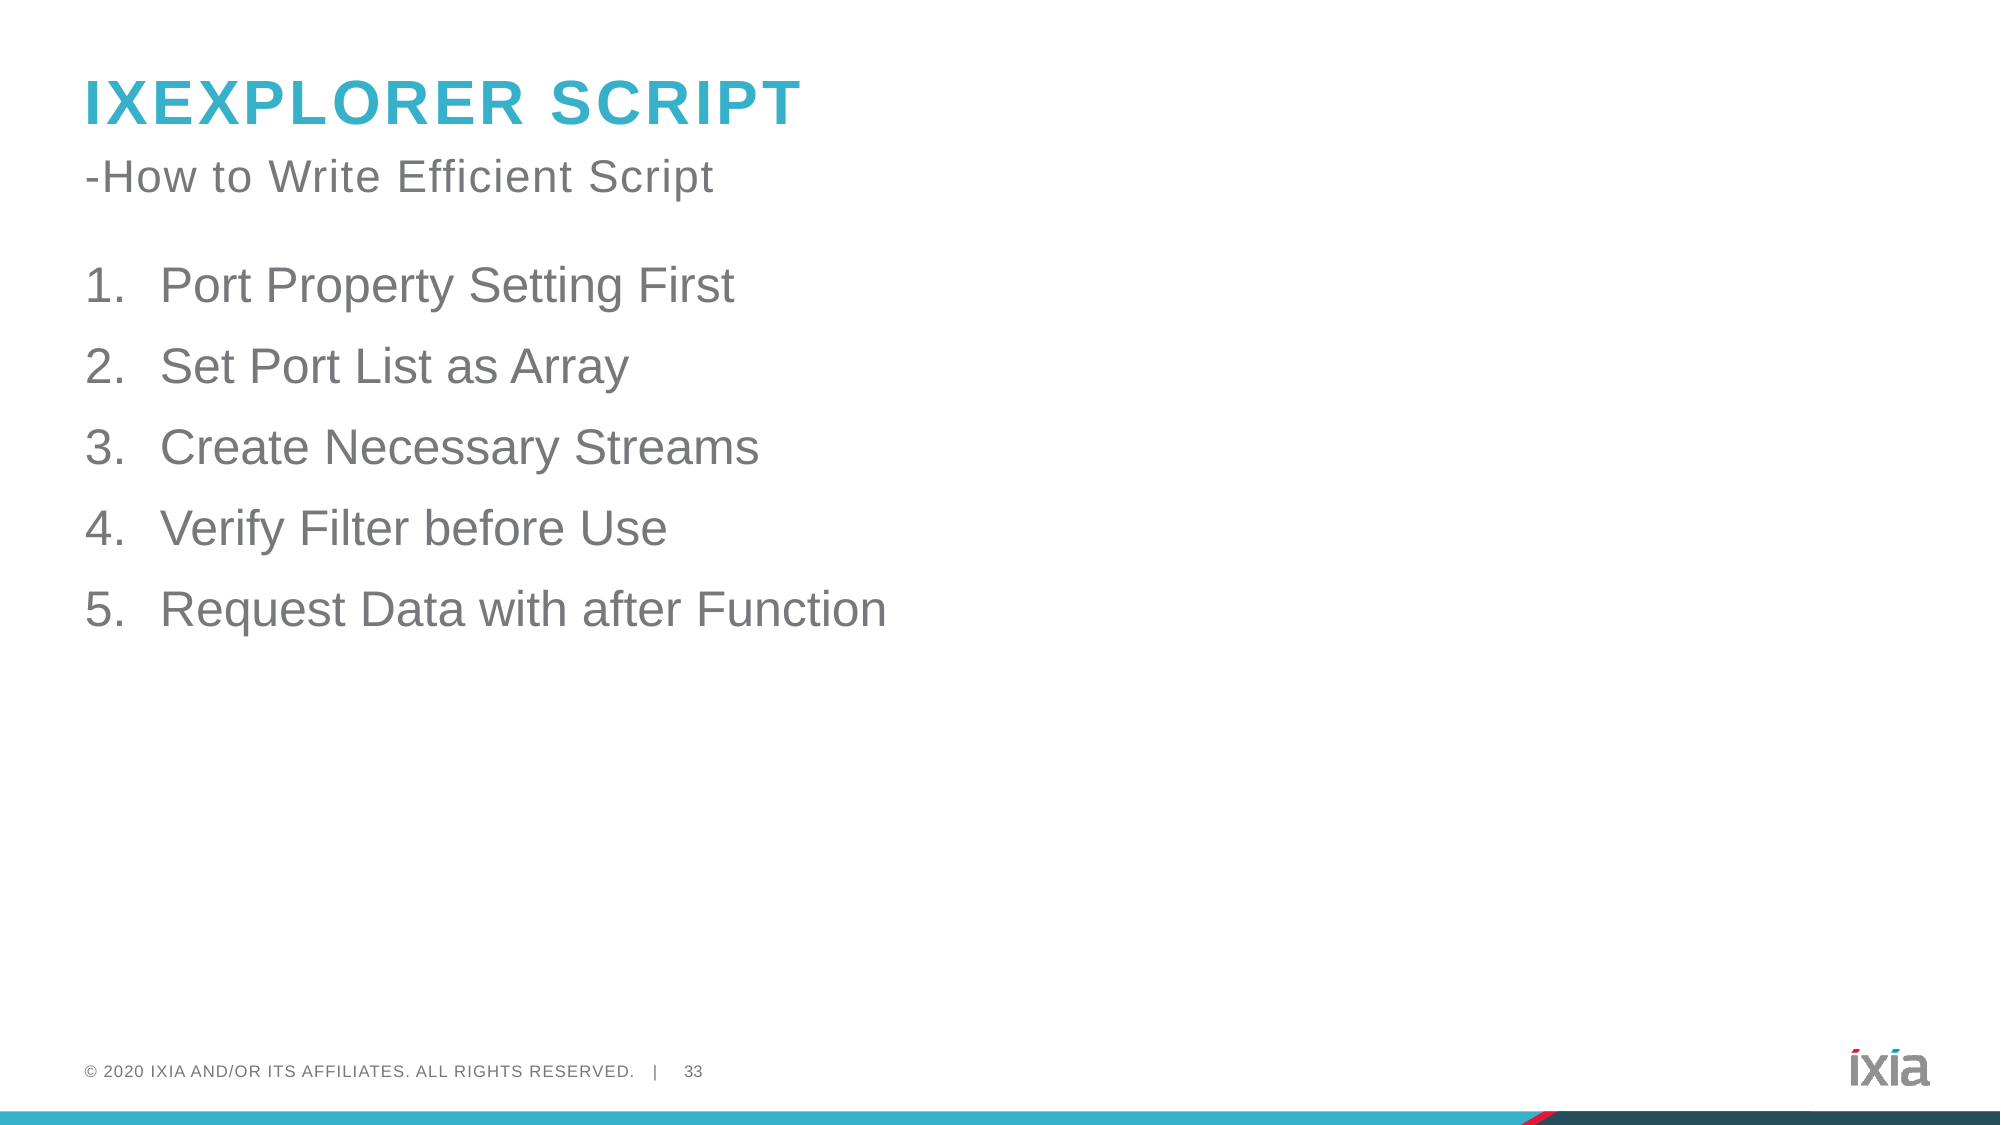

# Ixexplorer Script
-How to Write Efficient Script
Port Property Setting First
Set Port List as Array
Create Necessary Streams
Verify Filter before Use
Request Data with after Function